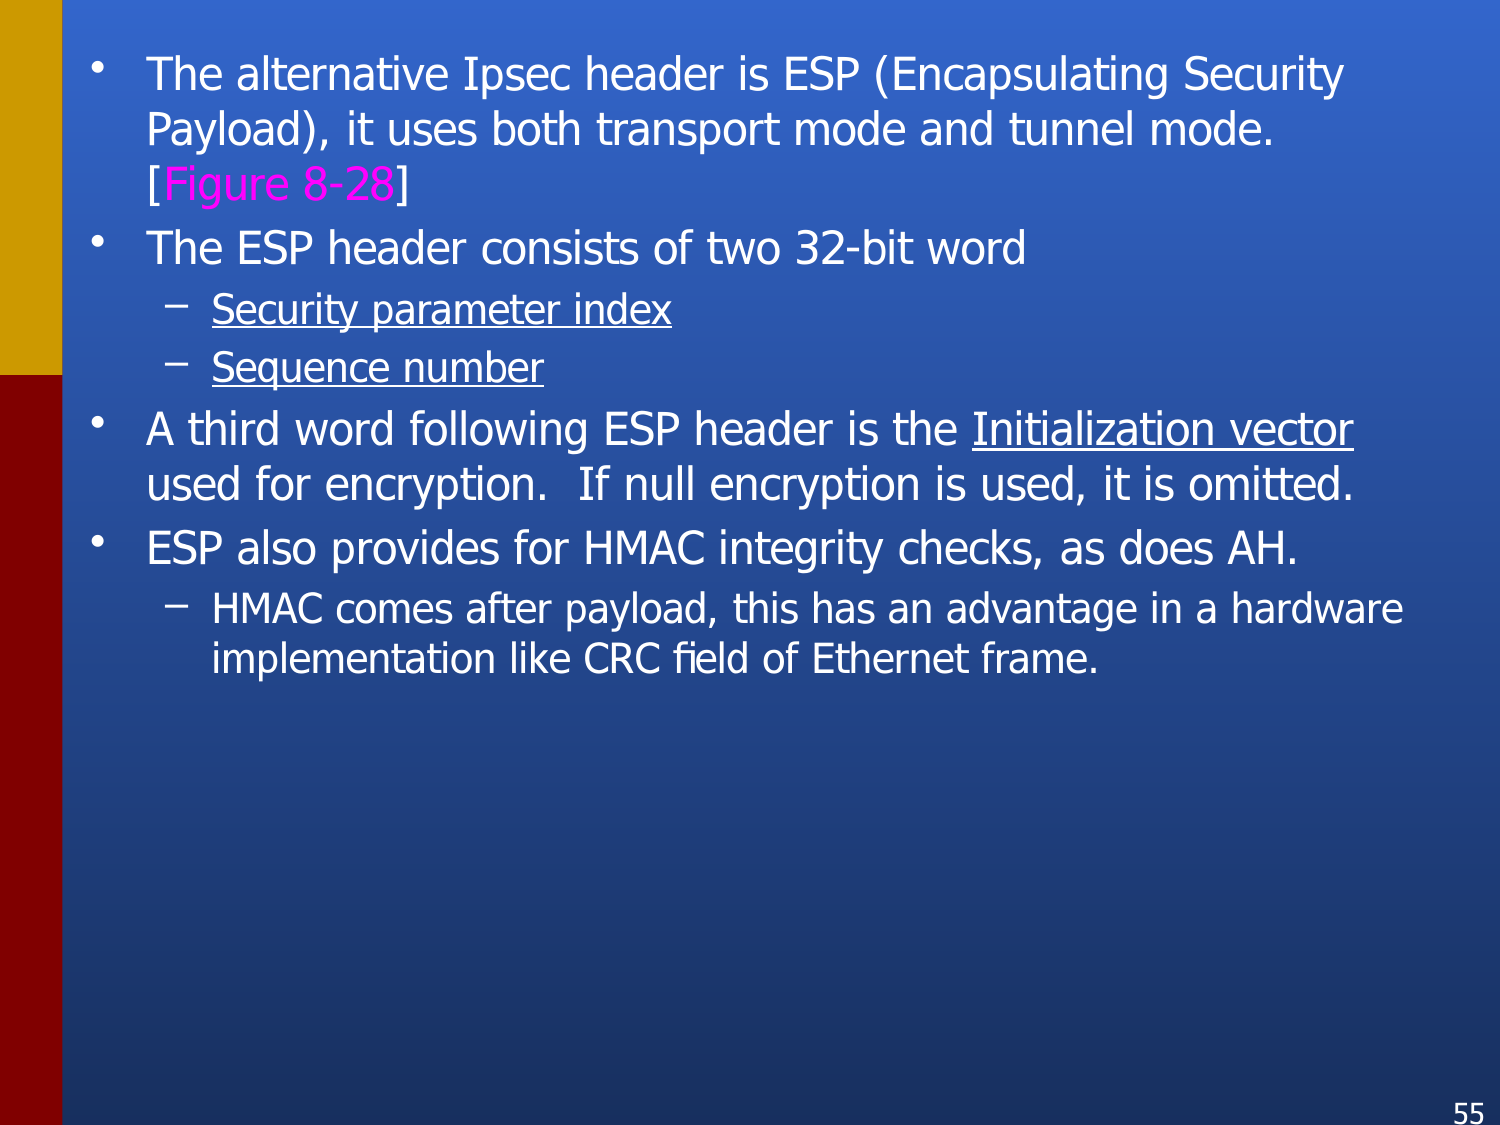

The alternative Ipsec header is ESP (Encapsulating Security Payload), it uses both transport mode and tunnel mode. [Figure 8-28]
The ESP header consists of two 32-bit word
Security parameter index
Sequence number
A third word following ESP header is the Initialization vector used for encryption.  If null encryption is used, it is omitted.
ESP also provides for HMAC integrity checks, as does AH.
HMAC comes after payload, this has an advantage in a hardware implementation like CRC field of Ethernet frame.

55